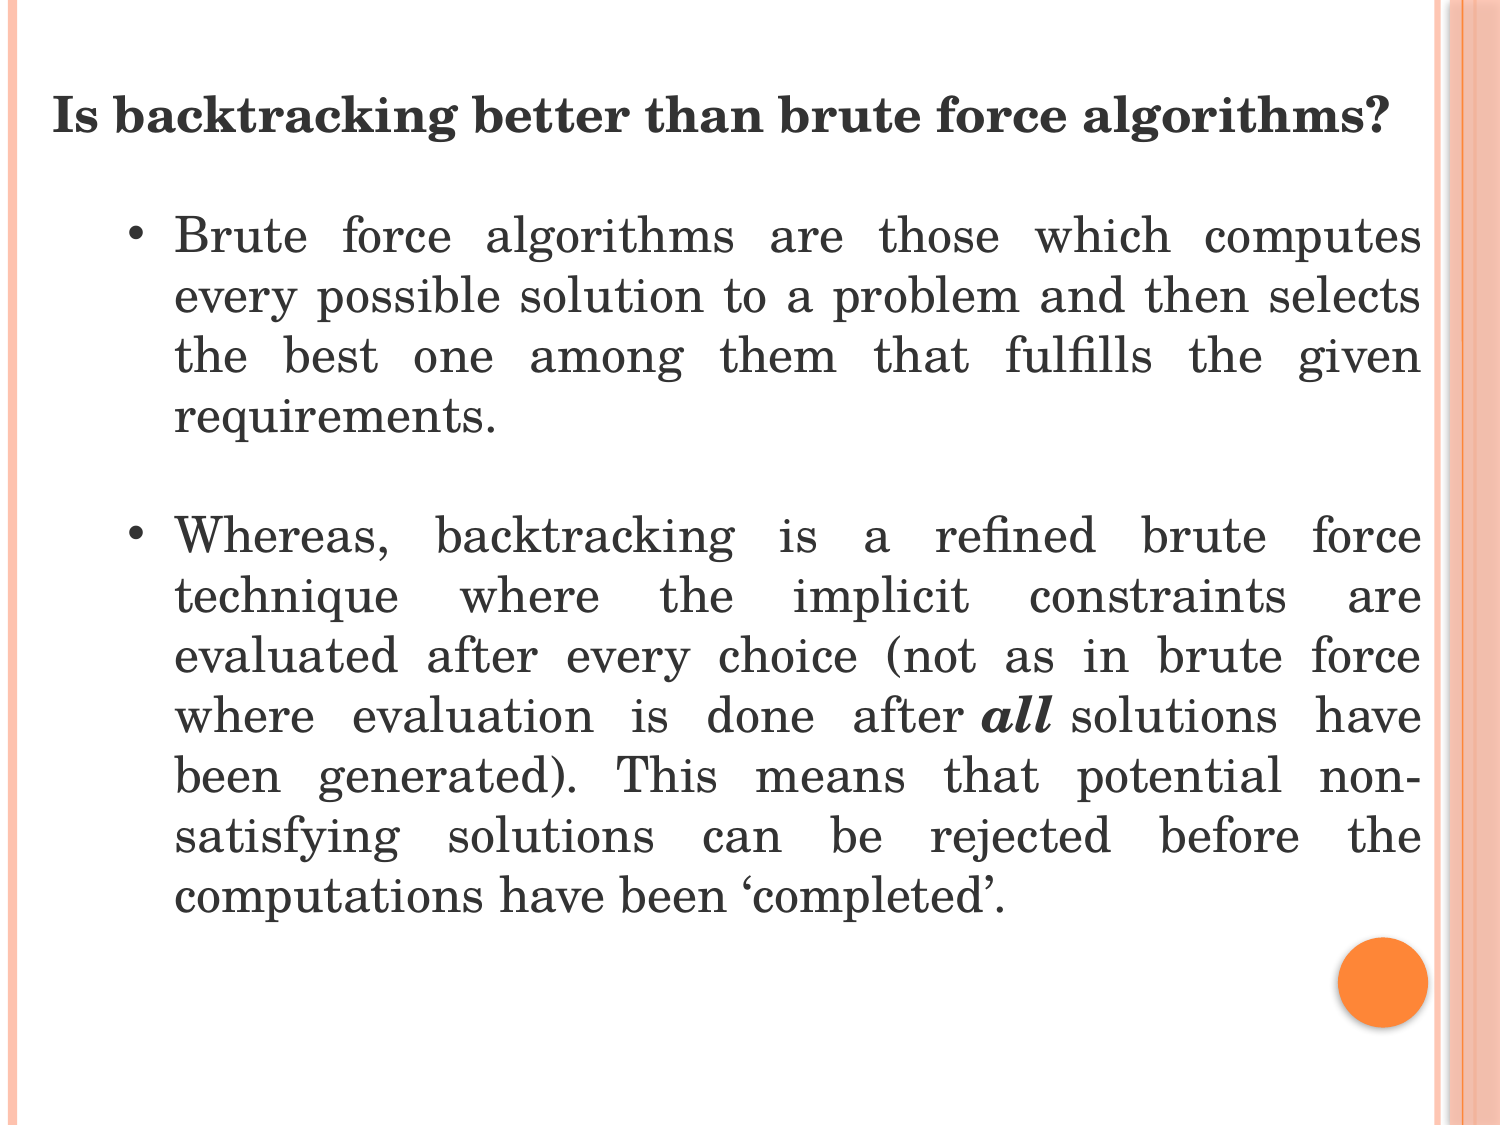

Is backtracking better than brute force algorithms?

Brute force algorithms are those which computes every possible solution to a problem and then selects the best one among them that fulfills the given requirements.

Whereas, backtracking is a refined brute force technique where the implicit constraints are evaluated after every choice (not as in brute force where evaluation is done after all solutions have been generated). This means that potential non-satisfying solutions can be rejected before the computations have been ‘completed’.